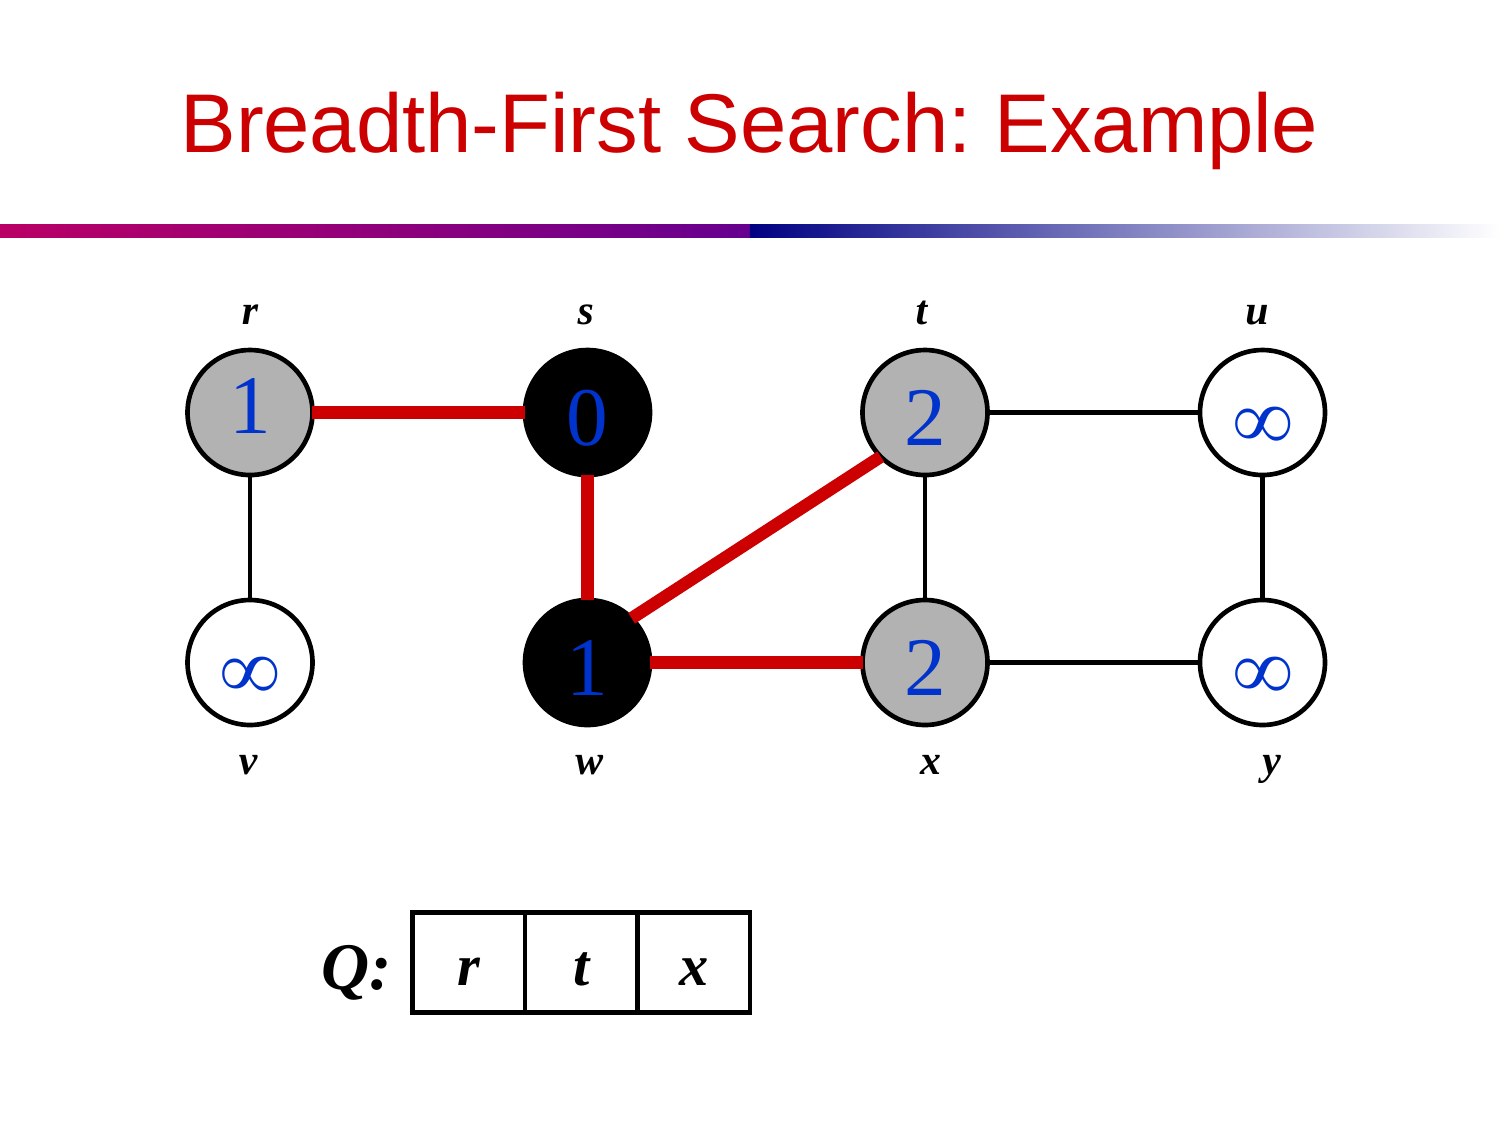

# Breadth-First Search: Example
r
s
t
u
1
0
2
∞
∞
1
2
∞
v
w
x
y
Q:
r
t
x